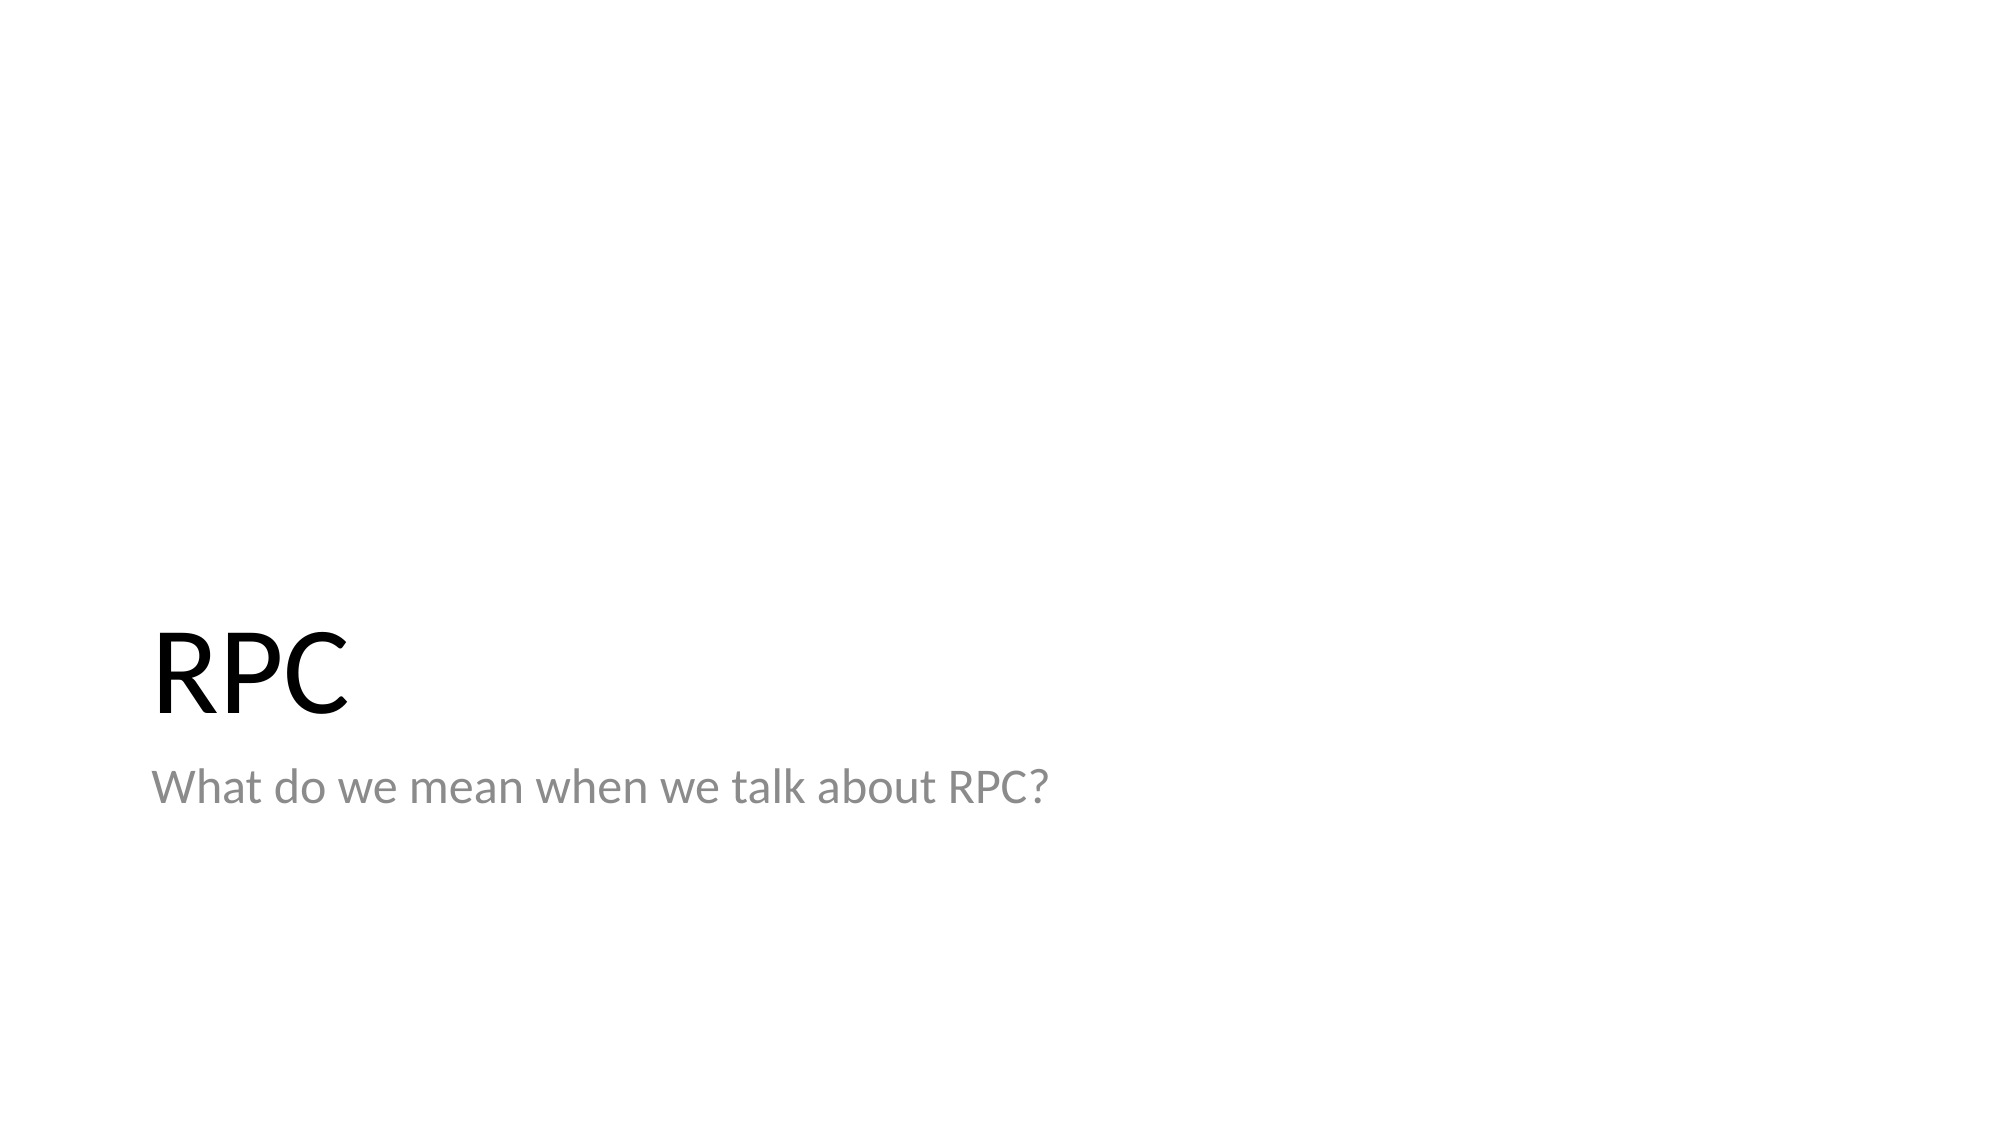

# RPC
What do we mean when we talk about RPC?